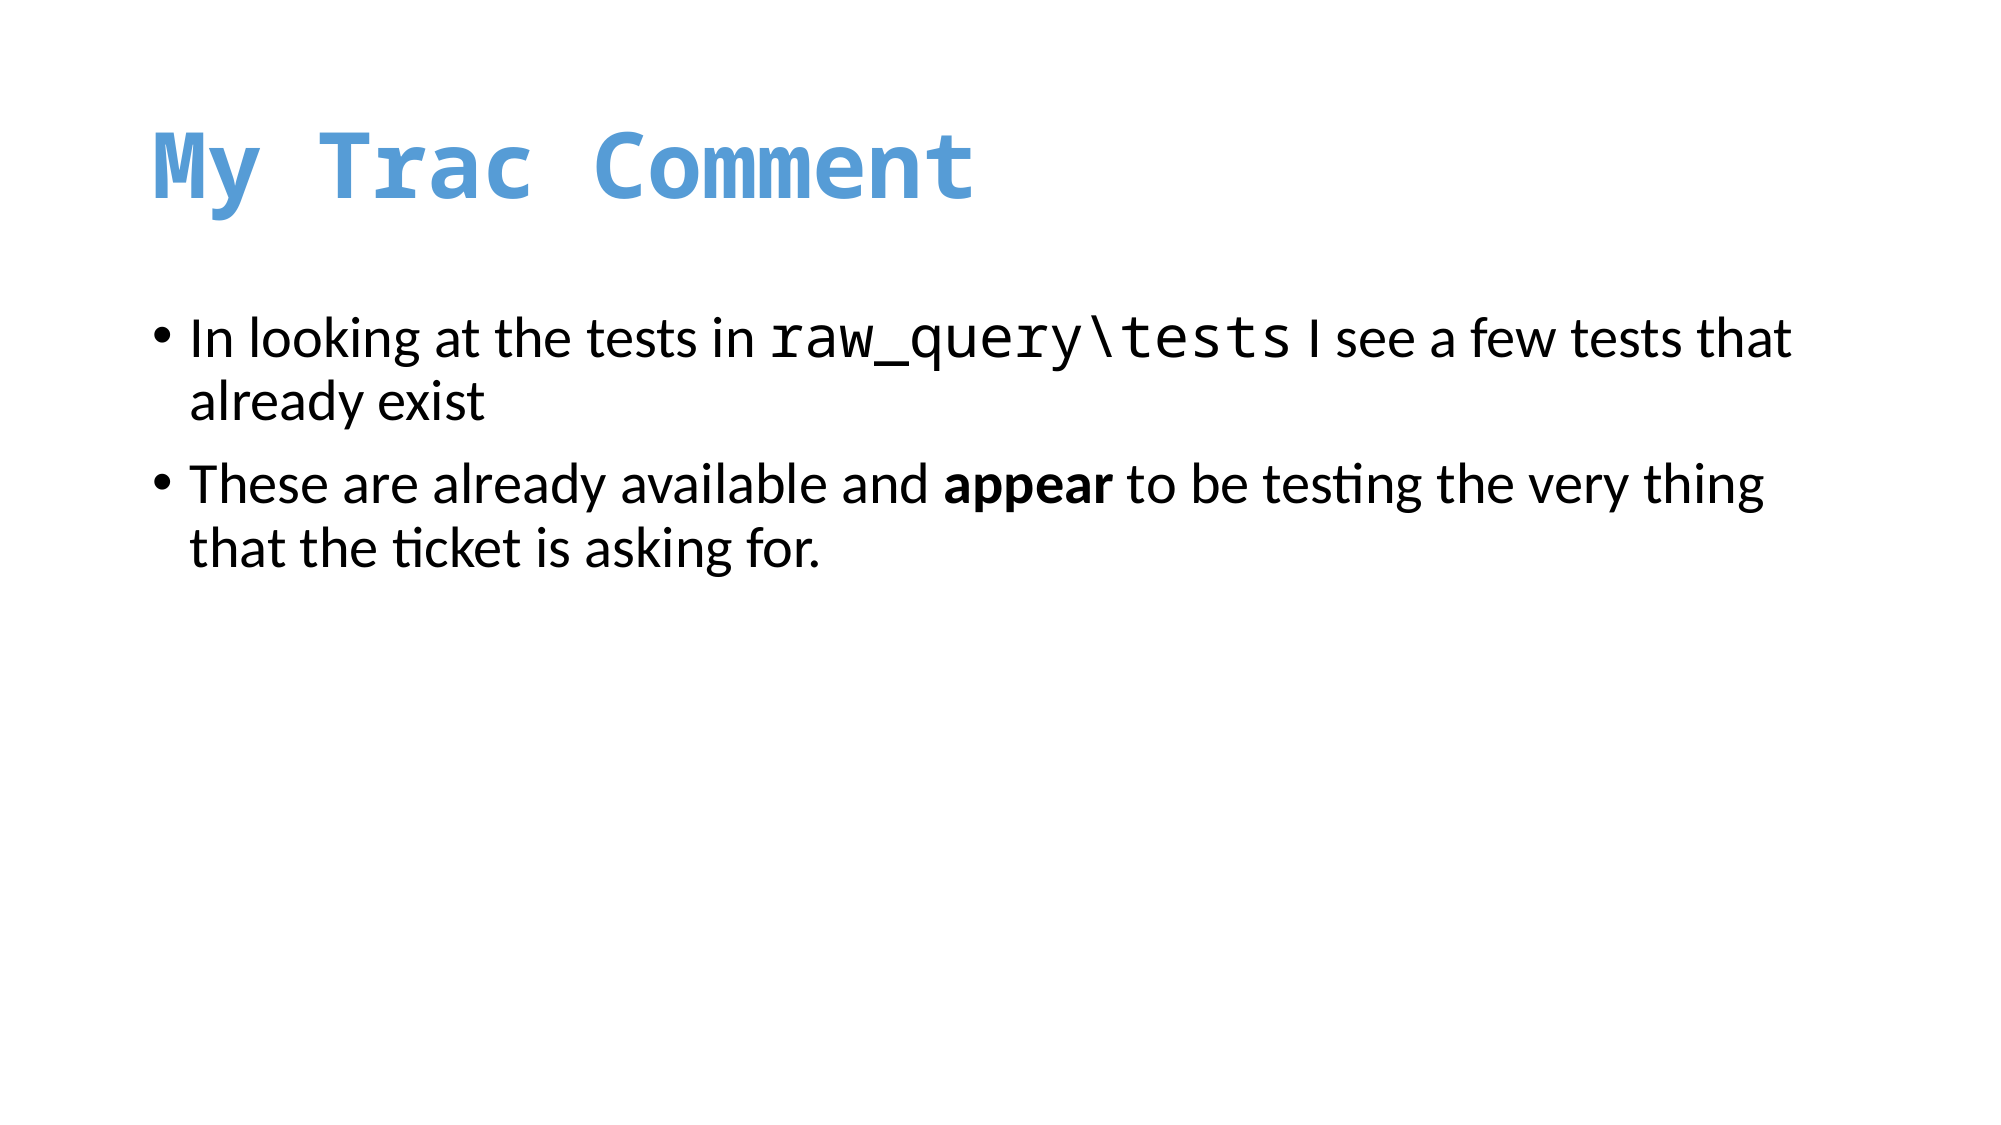

# My Trac Comment
In looking at the tests in raw_query\tests I see a few tests that already exist
These are already available and appear to be testing the very thing that the ticket is asking for.